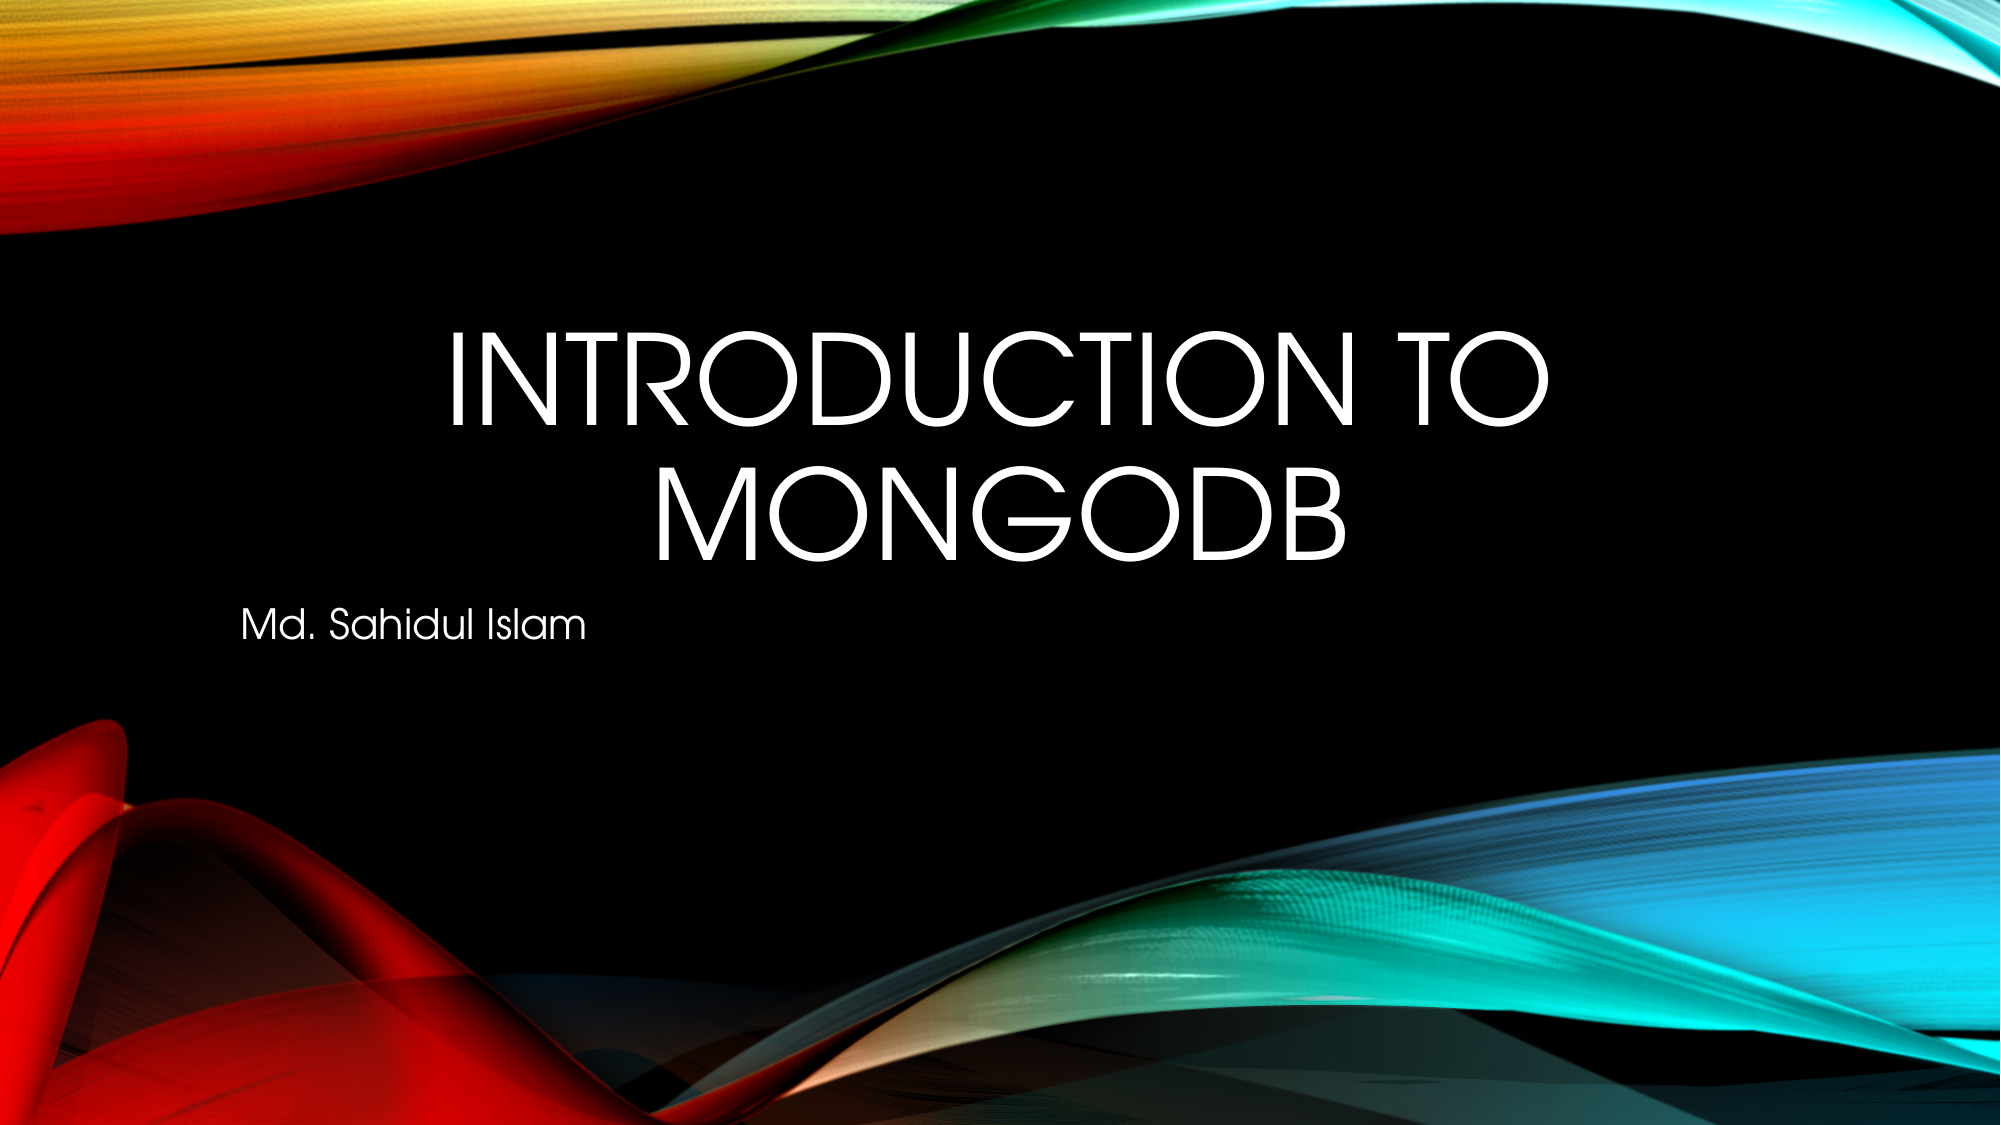

# Introduction to MongoDB
Md. Sahidul Islam